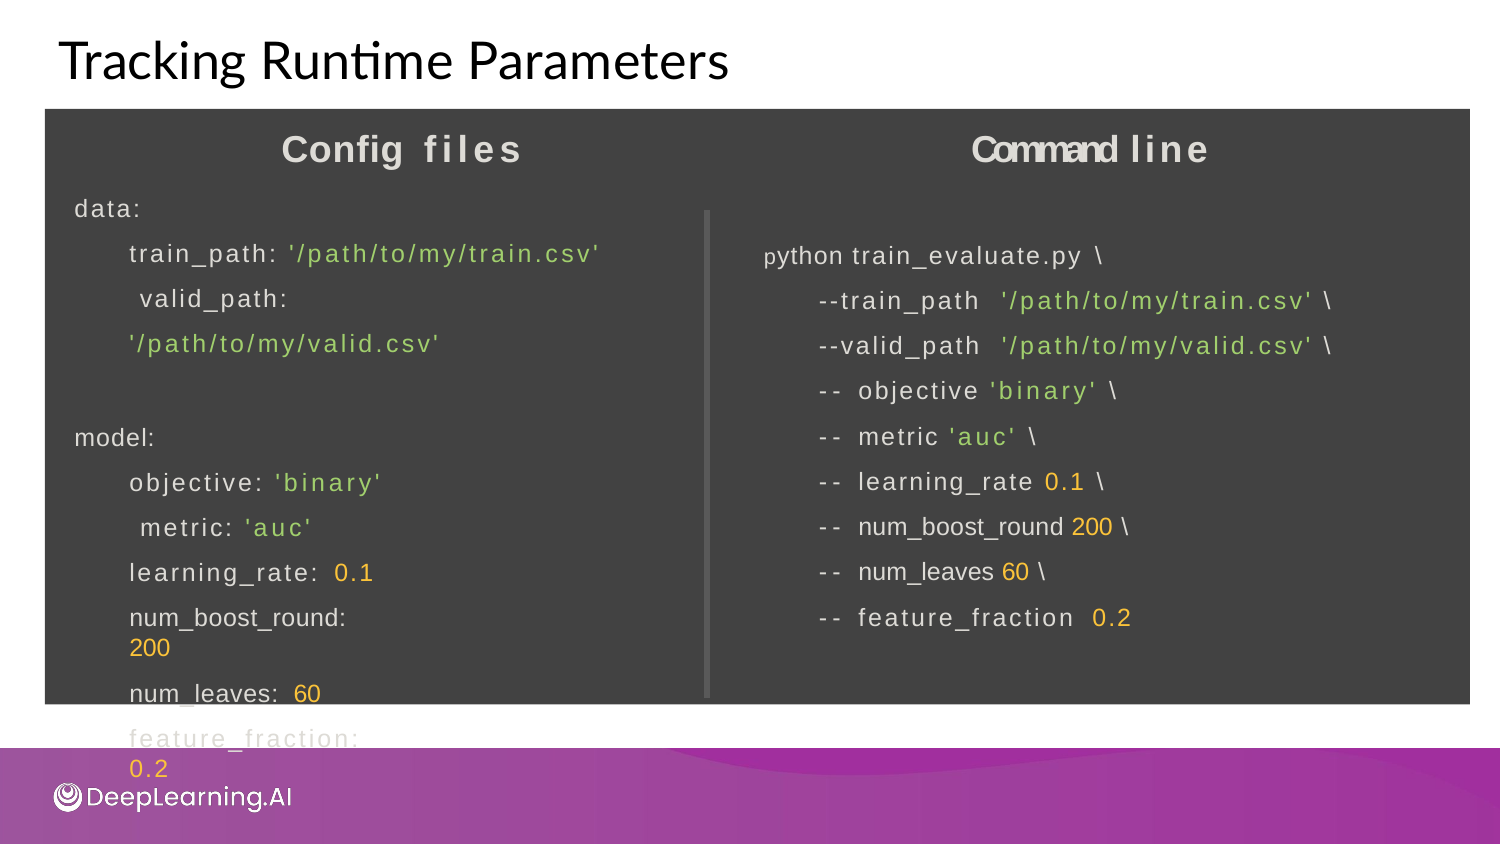

# Tracking Runtime Parameters

Config files
Command line
data:
train_path: '/path/to/my/train.csv'  valid_path: '/path/to/my/valid.csv'

model:
objective: 'binary'  metric: 'auc'  learning_rate: 0.1
num_boost_round: 200
num_leaves: 60
feature_fraction: 0.2

python train_evaluate.py \
--train_path  '/path/to/my/train.csv' \
--valid_path  '/path/to/my/valid.csv' \
-- objective 'binary' \
-- metric 'auc' \
-- learning_rate 0.1 \
-- num_boost_round 200 \
-- num_leaves 60 \
-- feature_fraction 0.2